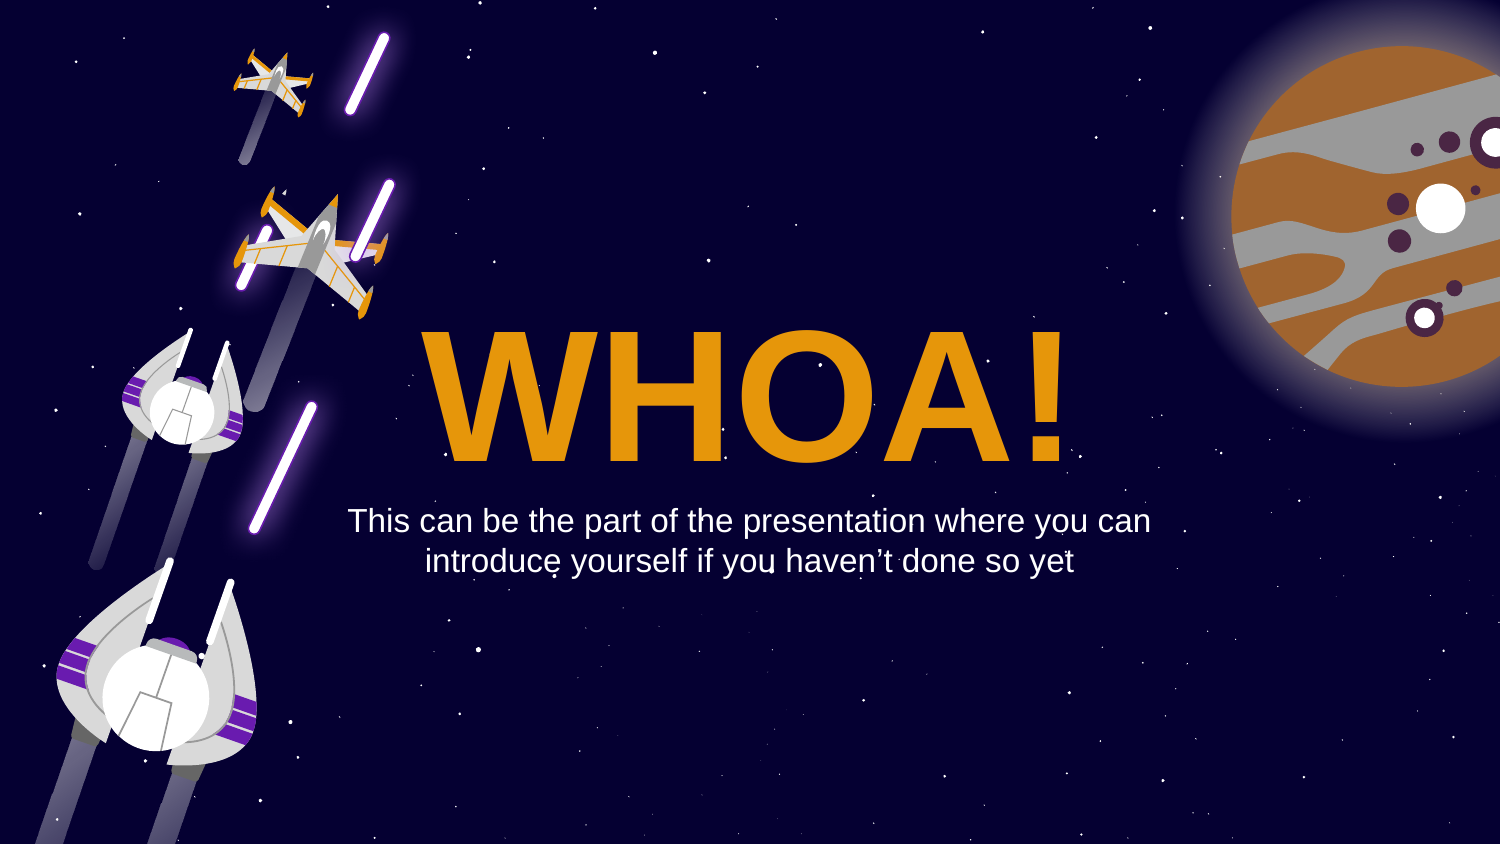

# WHOA!

This can be the part of the presentation where you can introduce yourself if you haven’t done so yet